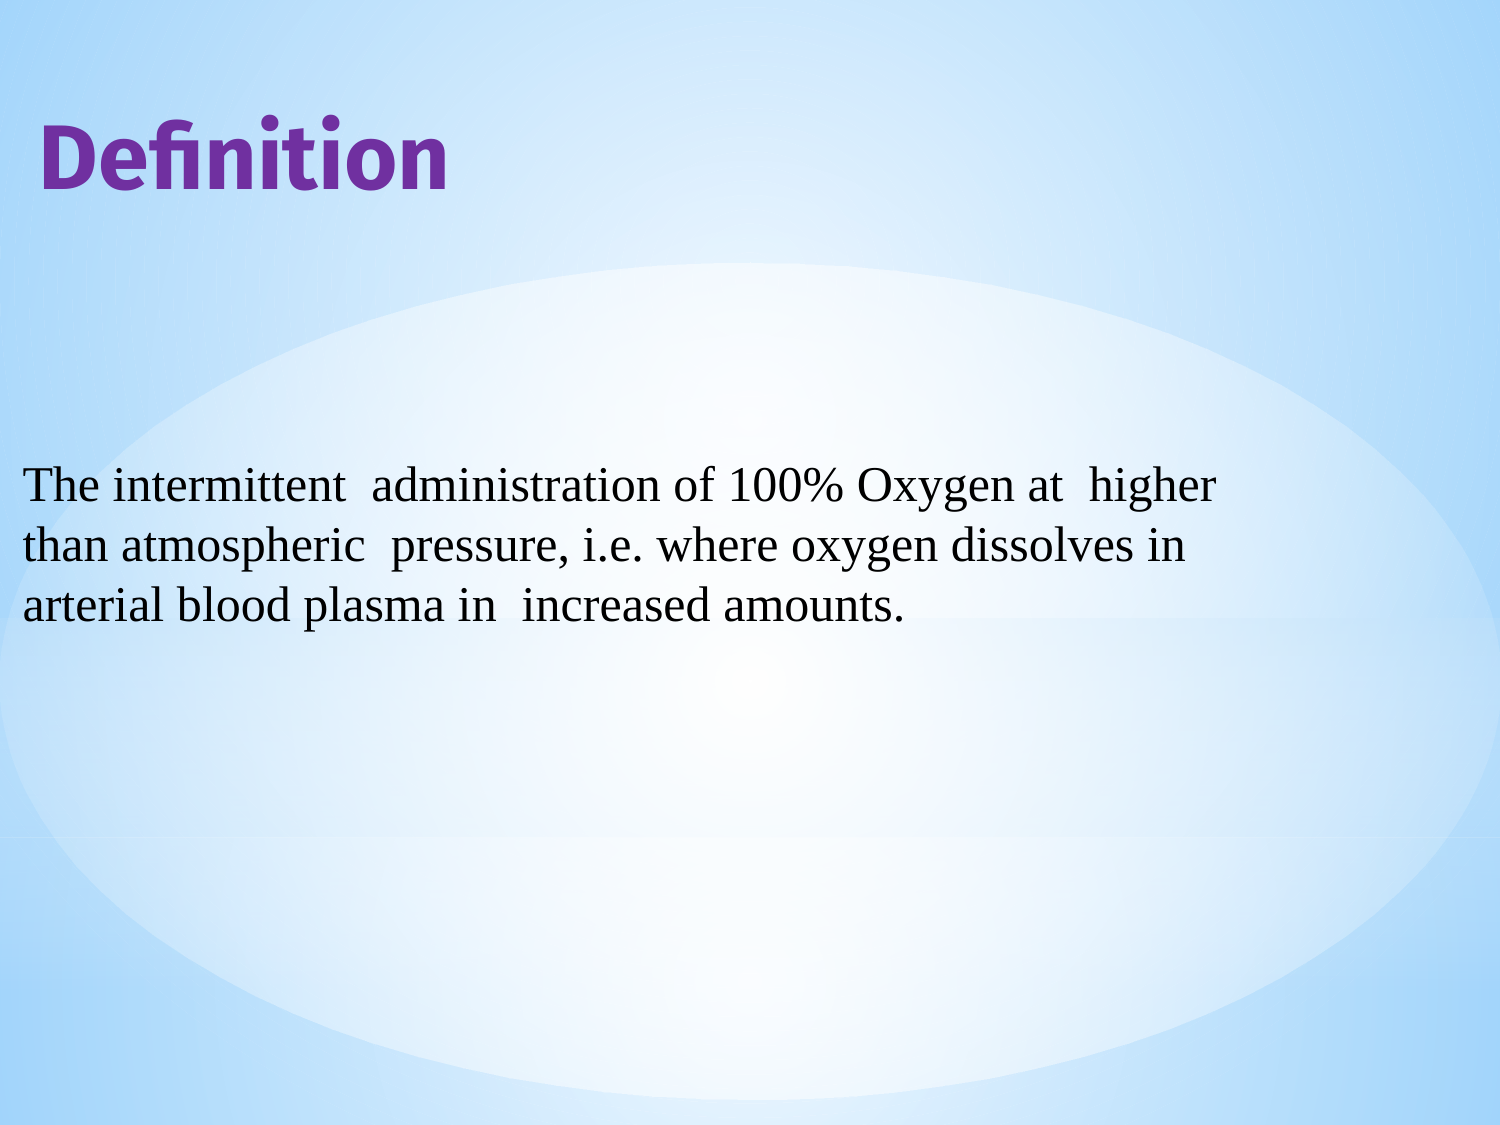

Definition
The intermittent  administration of 100% Oxygen at  higher than atmospheric  pressure, i.e. where oxygen dissolves in arterial blood plasma in  increased amounts.